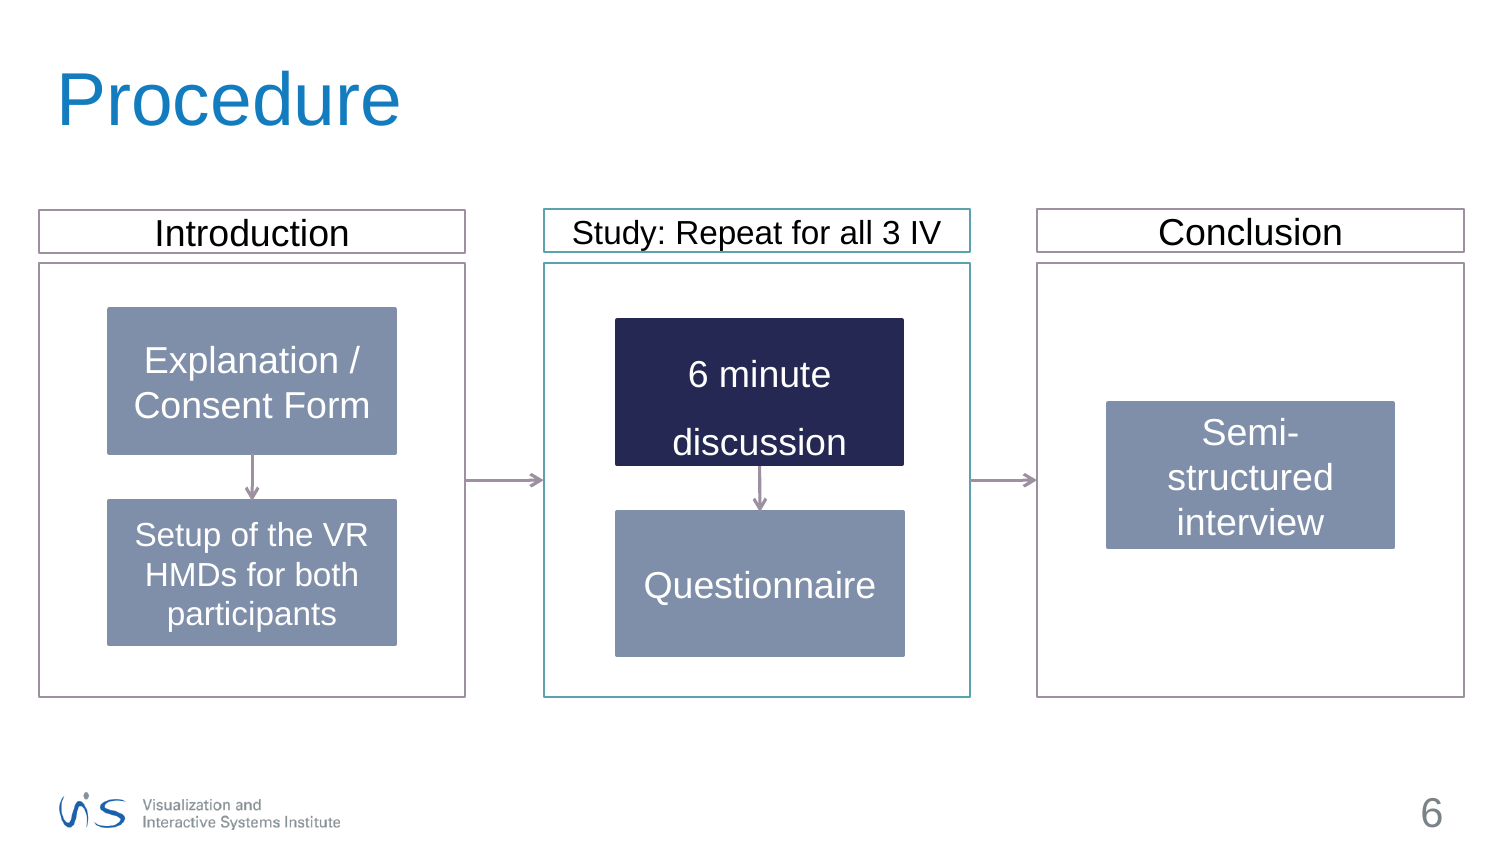

# Procedure
Study: Repeat for all 3 IV

6 minute discussion
Questionnaire
Conclusion

Semi-structured interview
Introduction

Explanation / Consent Form
Setup of the VR HMDs for both participants
6